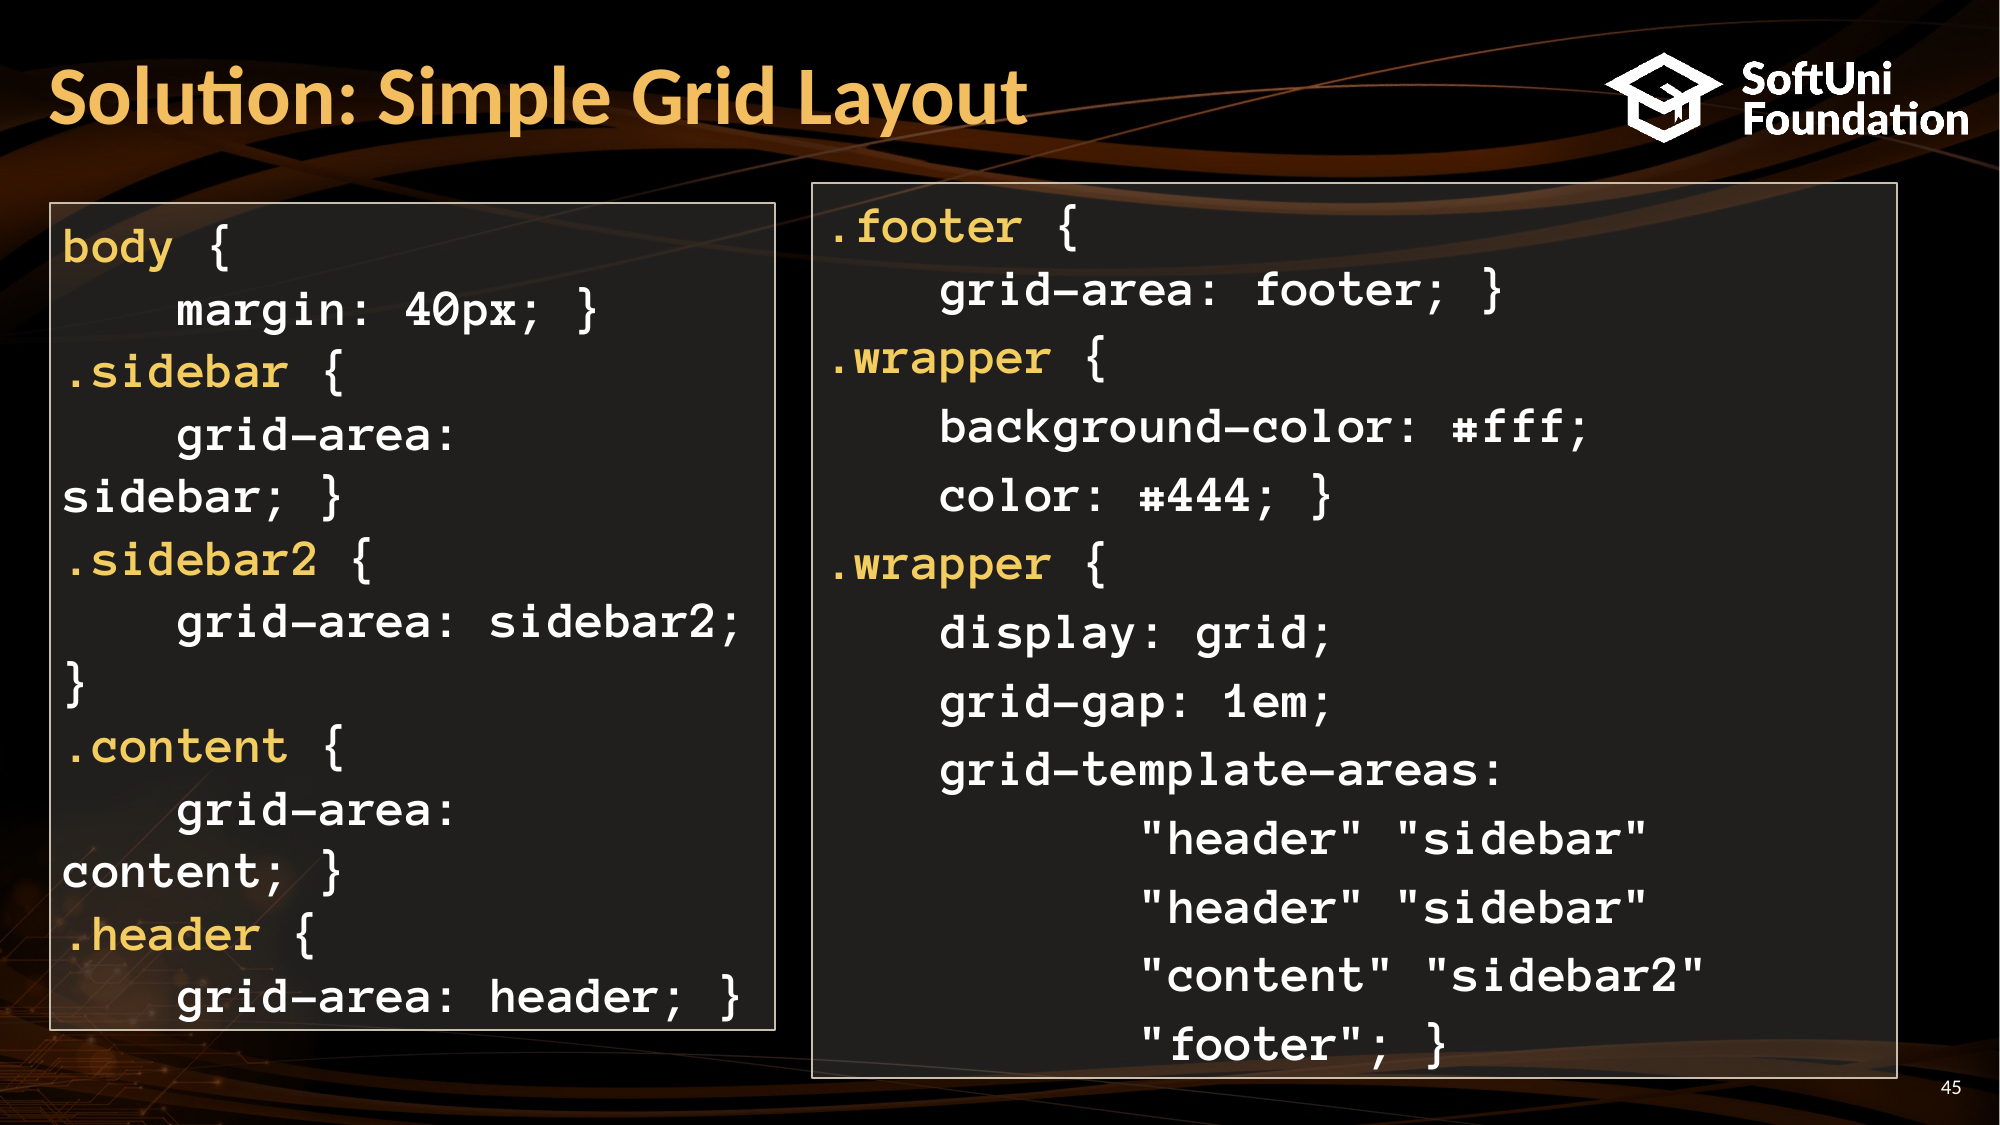

# Solution: Simple Grid Layout
.footer {
    grid-area: footer; }
.wrapper {
    background-color: #fff;
    color: #444; }
.wrapper {
    display: grid;
    grid-gap: 1em;
    grid-template-areas:
           "header" "sidebar"
           "header" "sidebar"
           "content" "sidebar2"
           "footer"; }
body {
    margin: 40px; }
.sidebar {
    grid-area: sidebar; }
.sidebar2 {
    grid-area: sidebar2; }
.content {
    grid-area: content; }
.header {
    grid-area: header; }
45